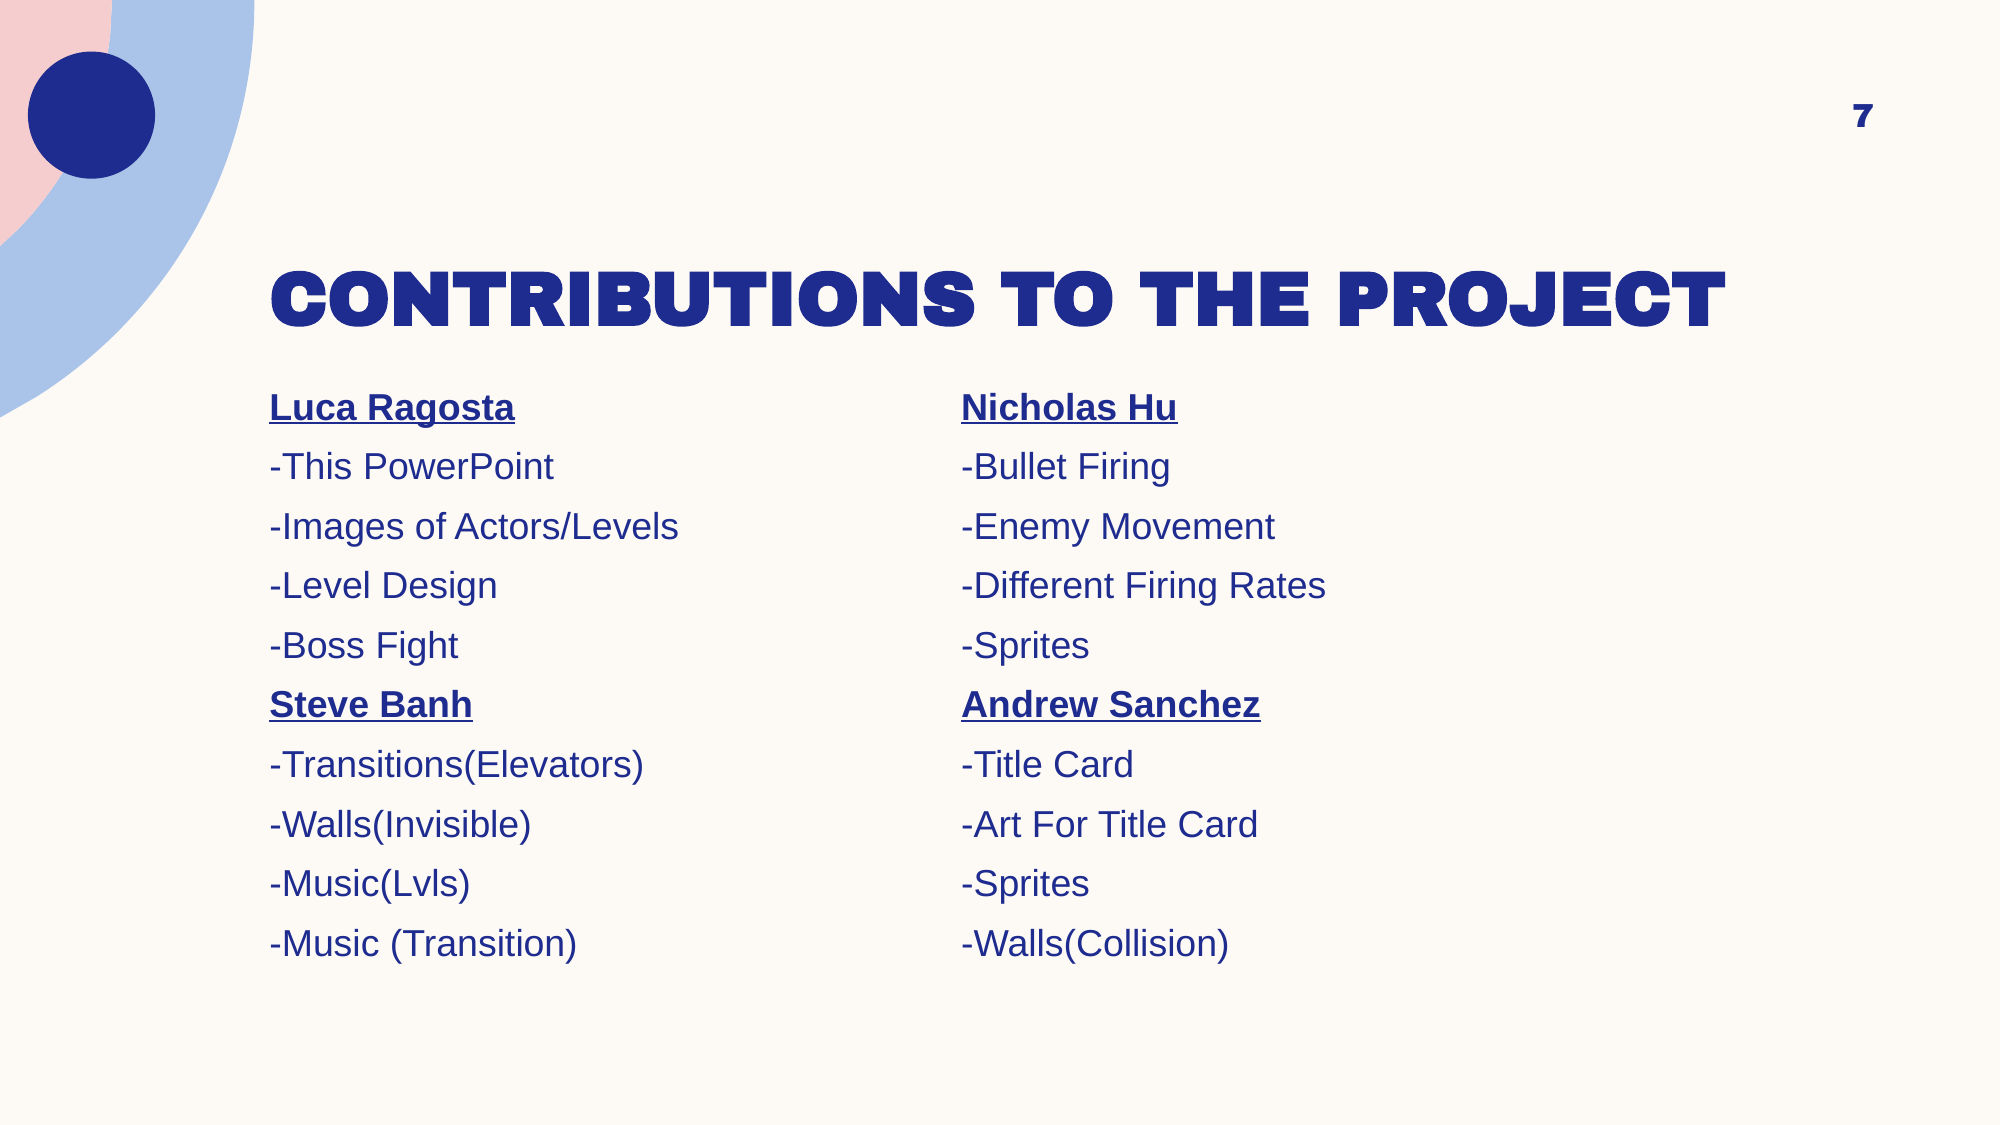

7
# Contributions to the Project
Luca Ragosta
-This PowerPoint
-Images of Actors/Levels
-Level Design
-Boss Fight
Steve Banh
-Transitions(Elevators)
-Walls(Invisible)
-Music(Lvls)
-Music (Transition)
Nicholas Hu
-Bullet Firing
-Enemy Movement
-Different Firing Rates
-Sprites
Andrew Sanchez
-Title Card
-Art For Title Card
-Sprites
-Walls(Collision)